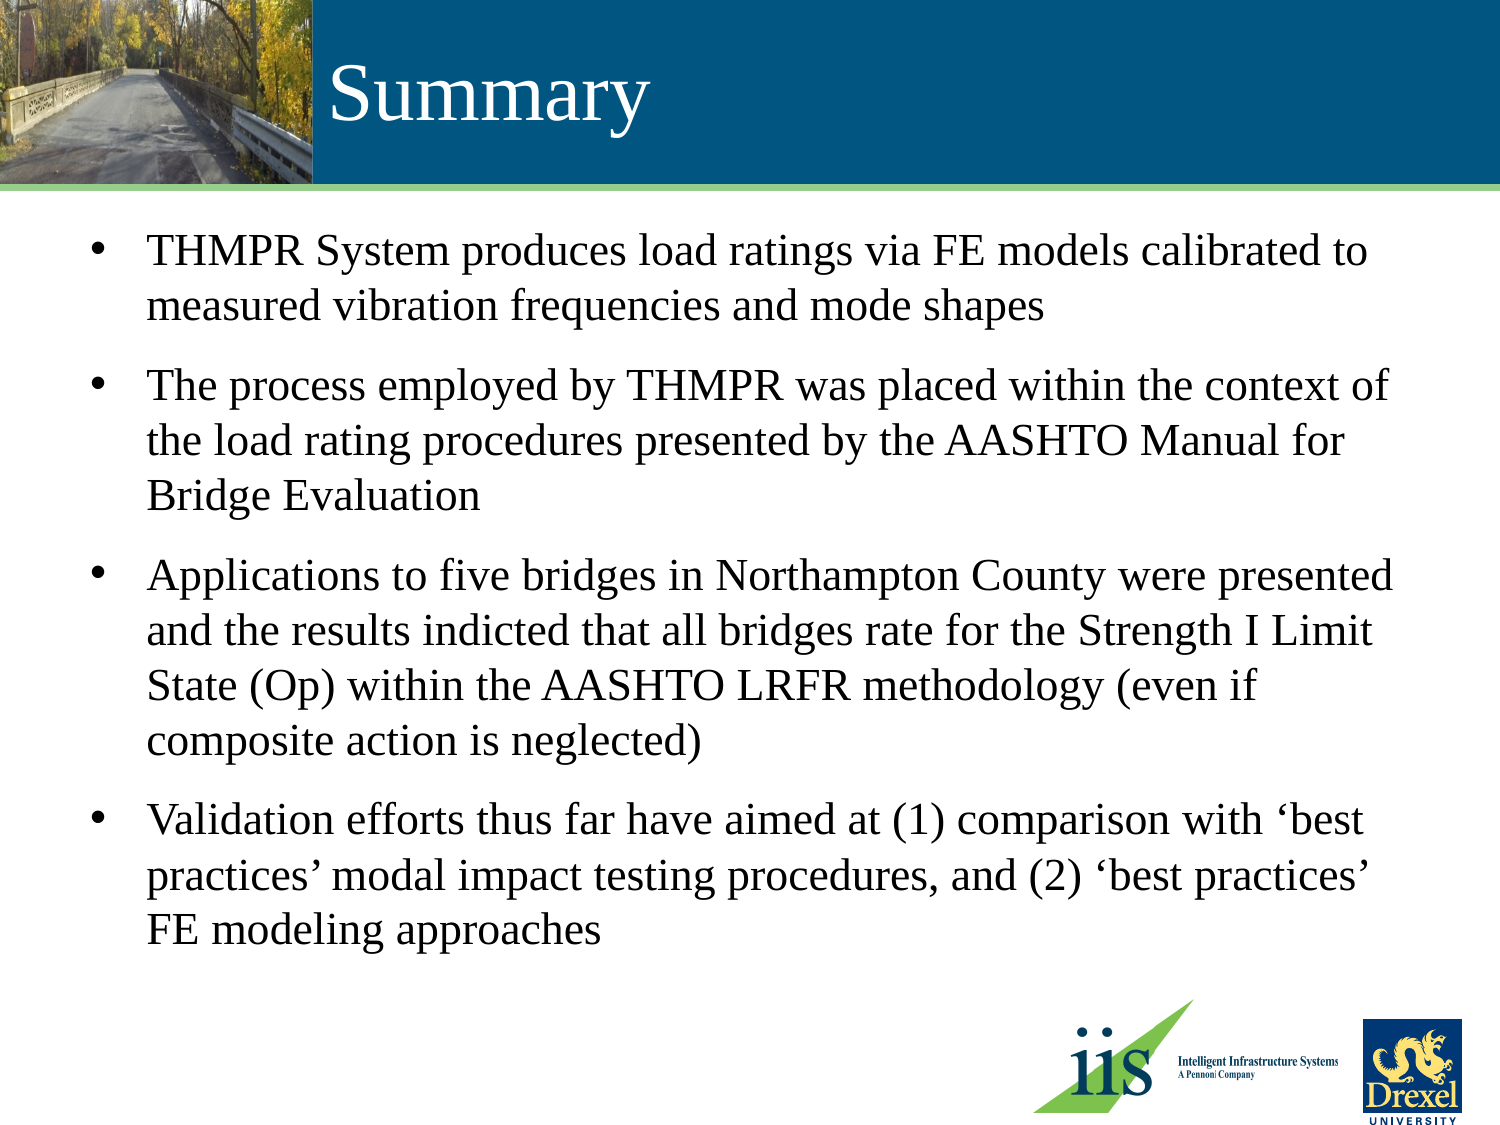

# Summary
THMPR System produces load ratings via FE models calibrated to measured vibration frequencies and mode shapes
The process employed by THMPR was placed within the context of the load rating procedures presented by the AASHTO Manual for Bridge Evaluation
Applications to five bridges in Northampton County were presented and the results indicted that all bridges rate for the Strength I Limit State (Op) within the AASHTO LRFR methodology (even if composite action is neglected)
Validation efforts thus far have aimed at (1) comparison with ‘best practices’ modal impact testing procedures, and (2) ‘best practices’ FE modeling approaches